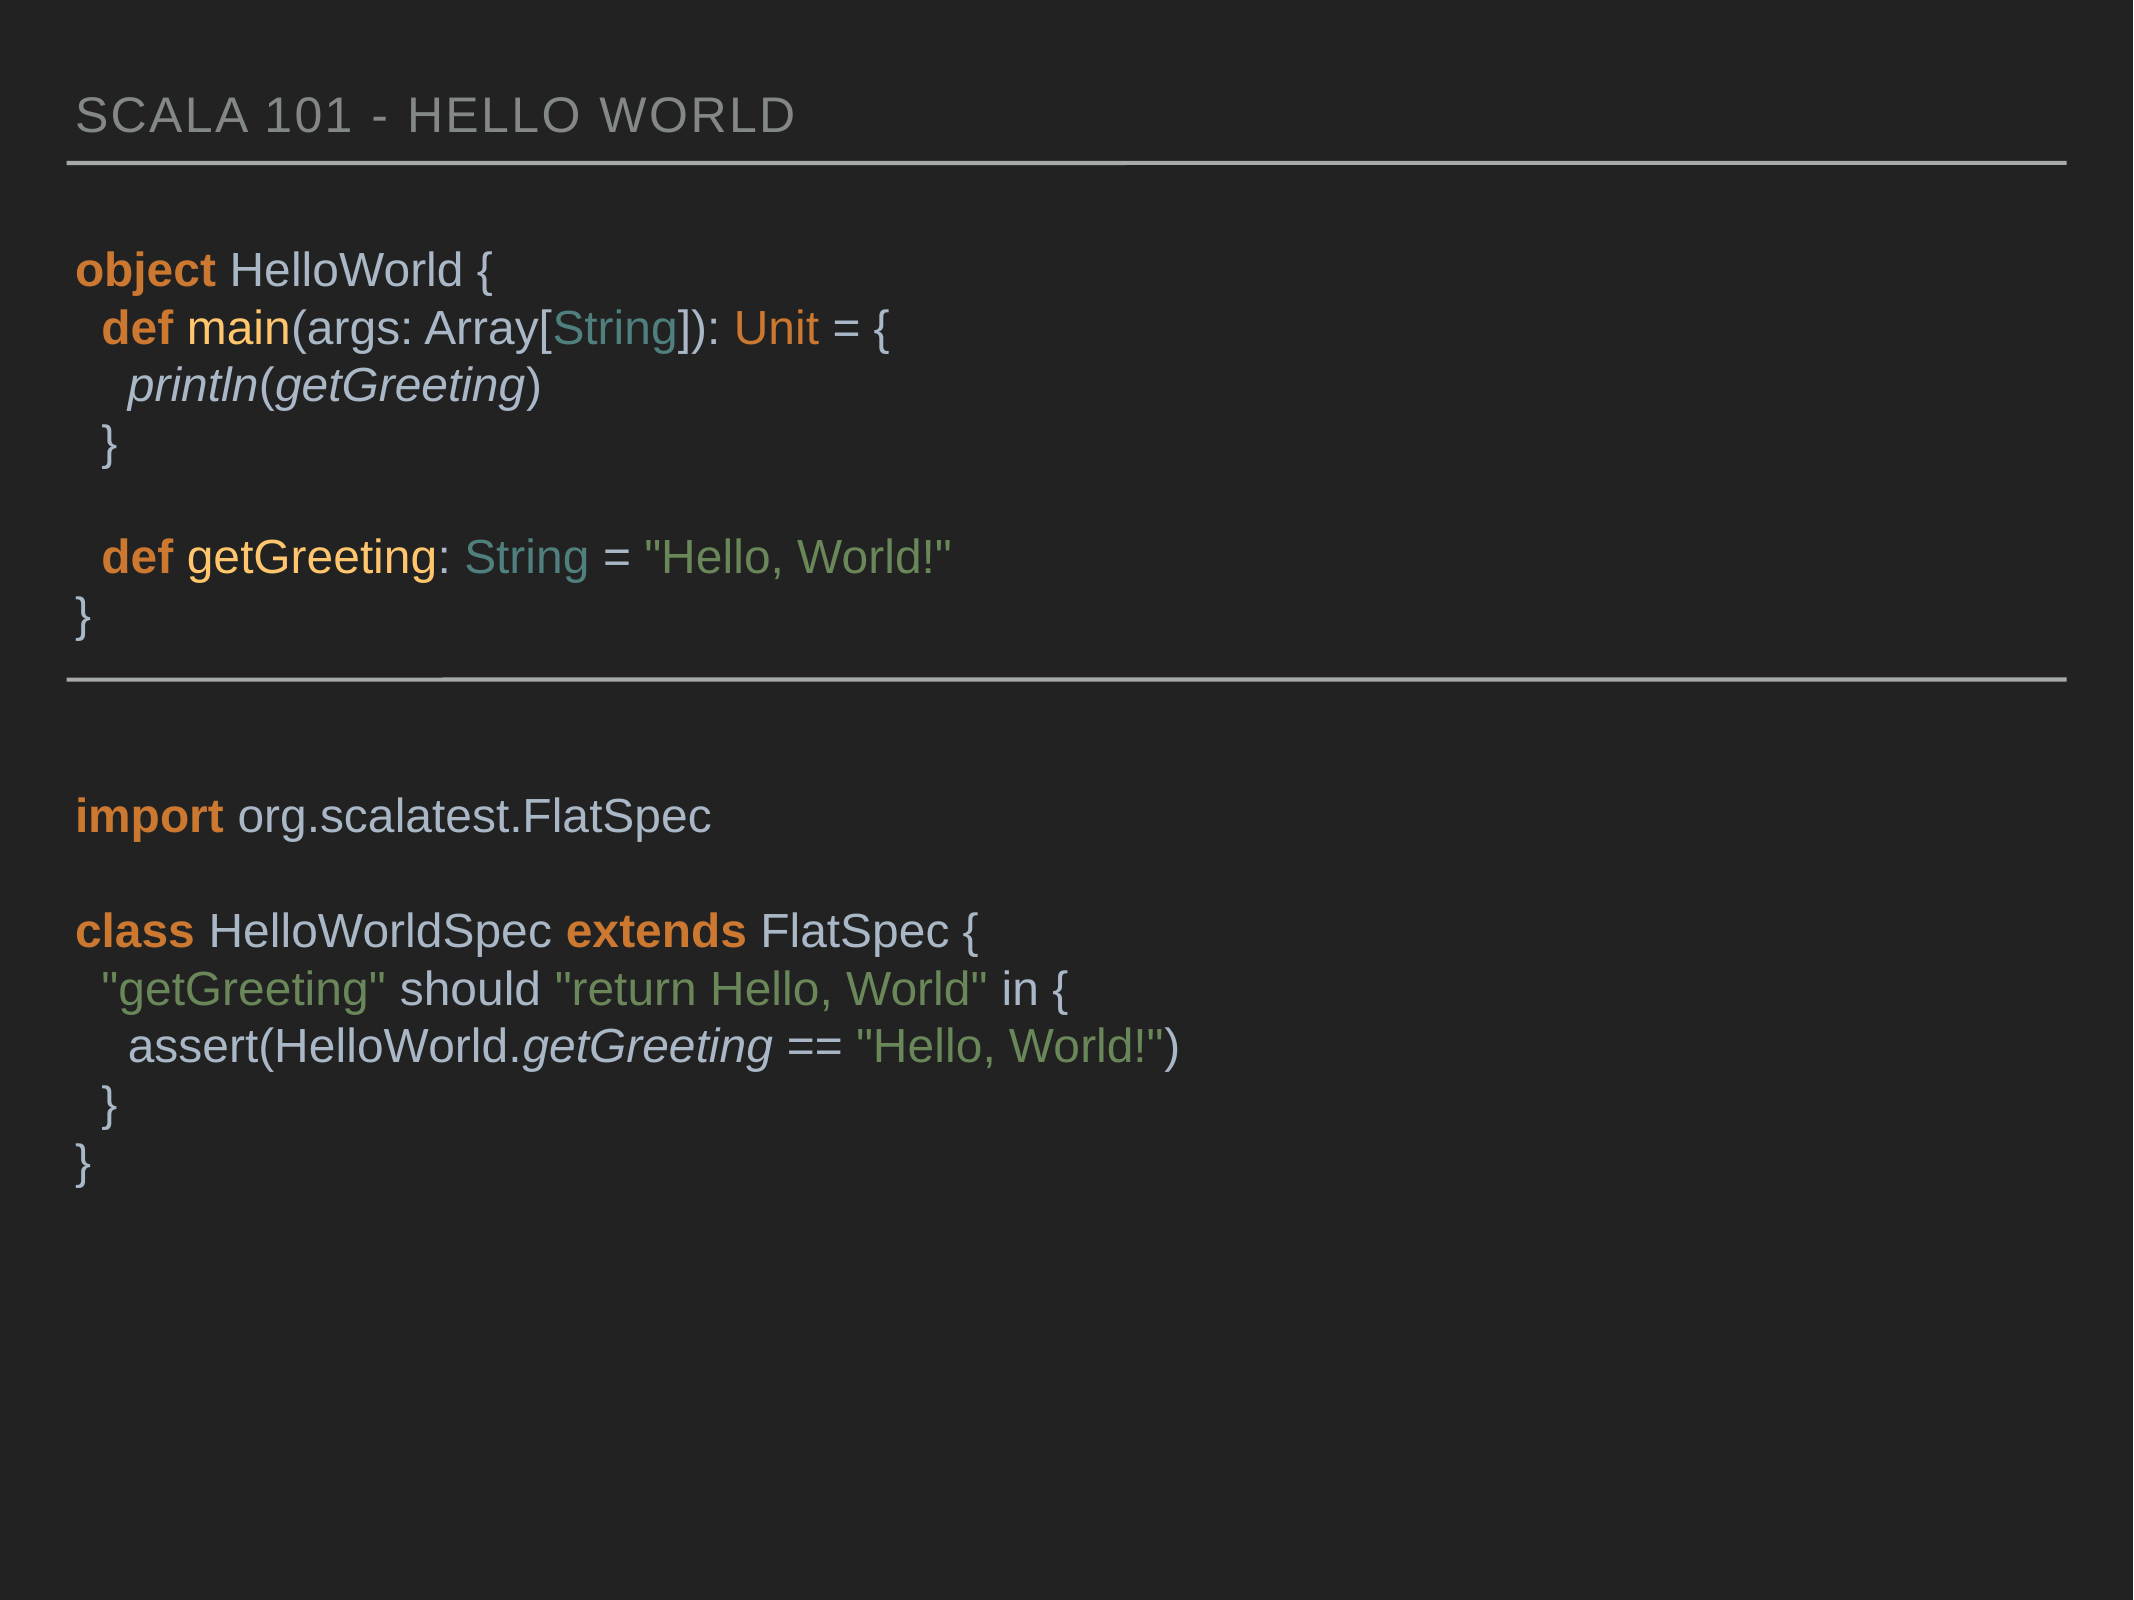

Scala 101 - Hello World
object HelloWorld {
  def main(args: Array[String]): Unit = {
    println(getGreeting)
  }
  def getGreeting: String = "Hello, World!"
}

import org.scalatest.FlatSpec
class HelloWorldSpec extends FlatSpec {
  "getGreeting" should "return Hello, World" in {
    assert(HelloWorld.getGreeting == "Hello, World!")
  }
}